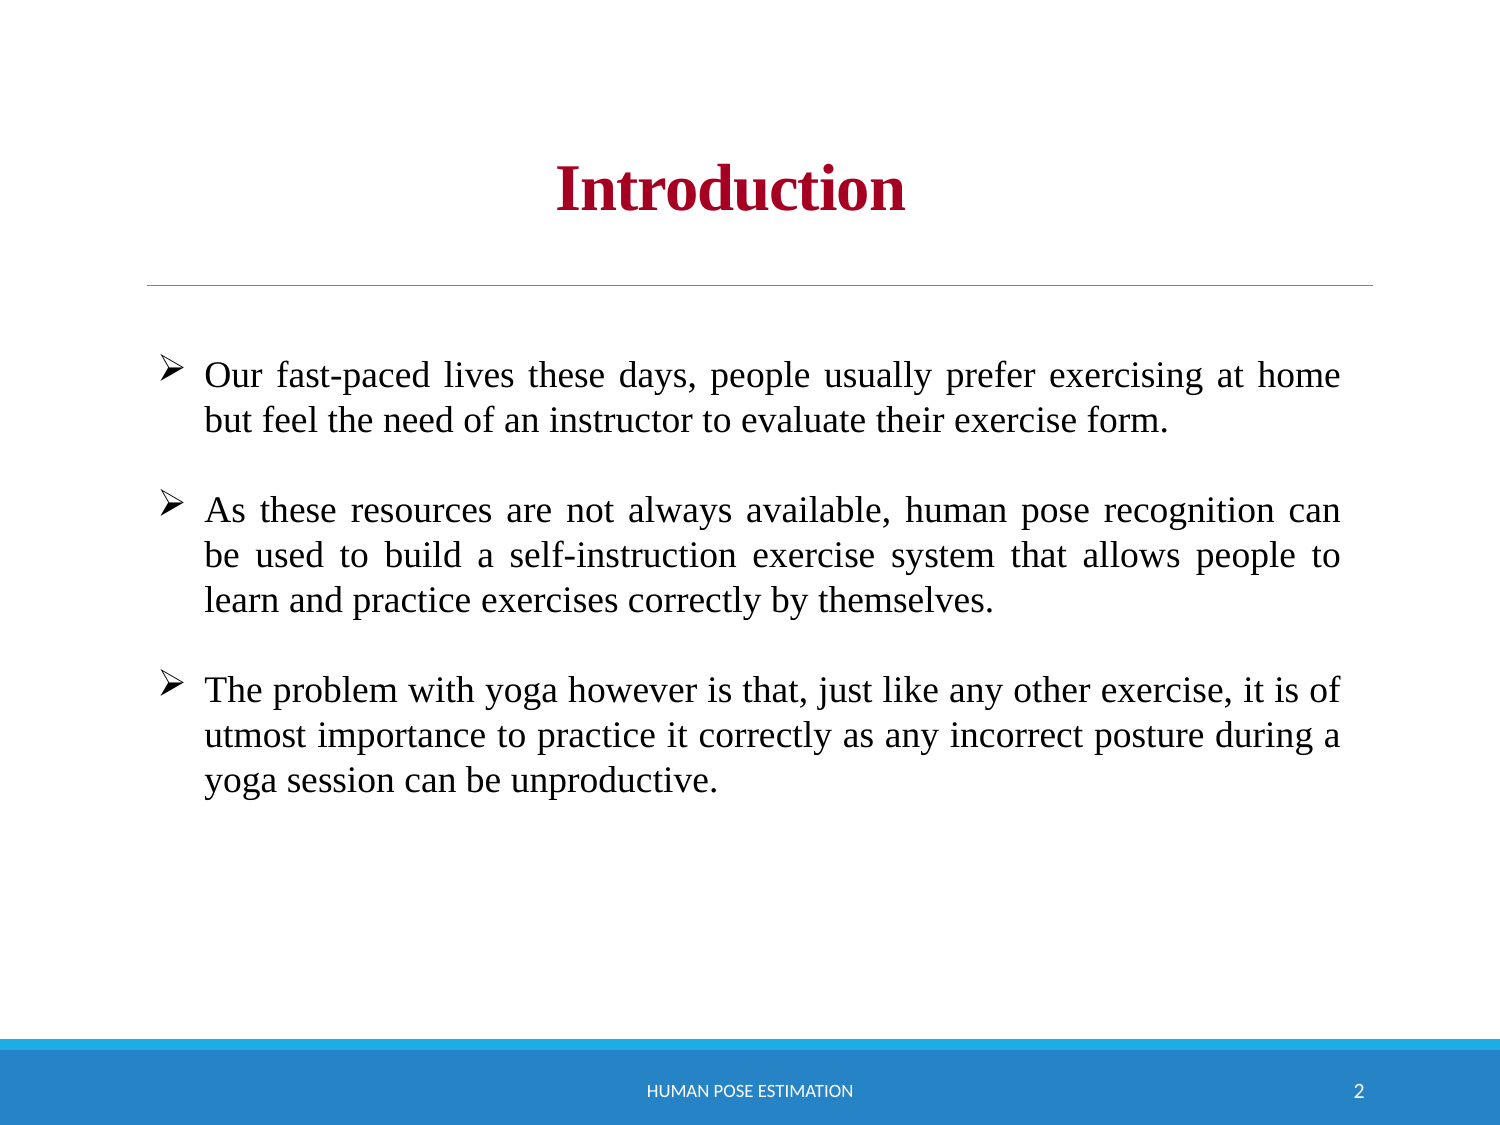

# Introduction
Our fast-paced lives these days, people usually prefer exercising at home but feel the need of an instructor to evaluate their exercise form.

As these resources are not always available, human pose recognition can be used to build a self-instruction exercise system that allows people to learn and practice exercises correctly by themselves.

The problem with yoga however is that, just like any other exercise, it is of utmost importance to practice it correctly as any incorrect posture during a yoga session can be unproductive.
Human Pose Estimation
2